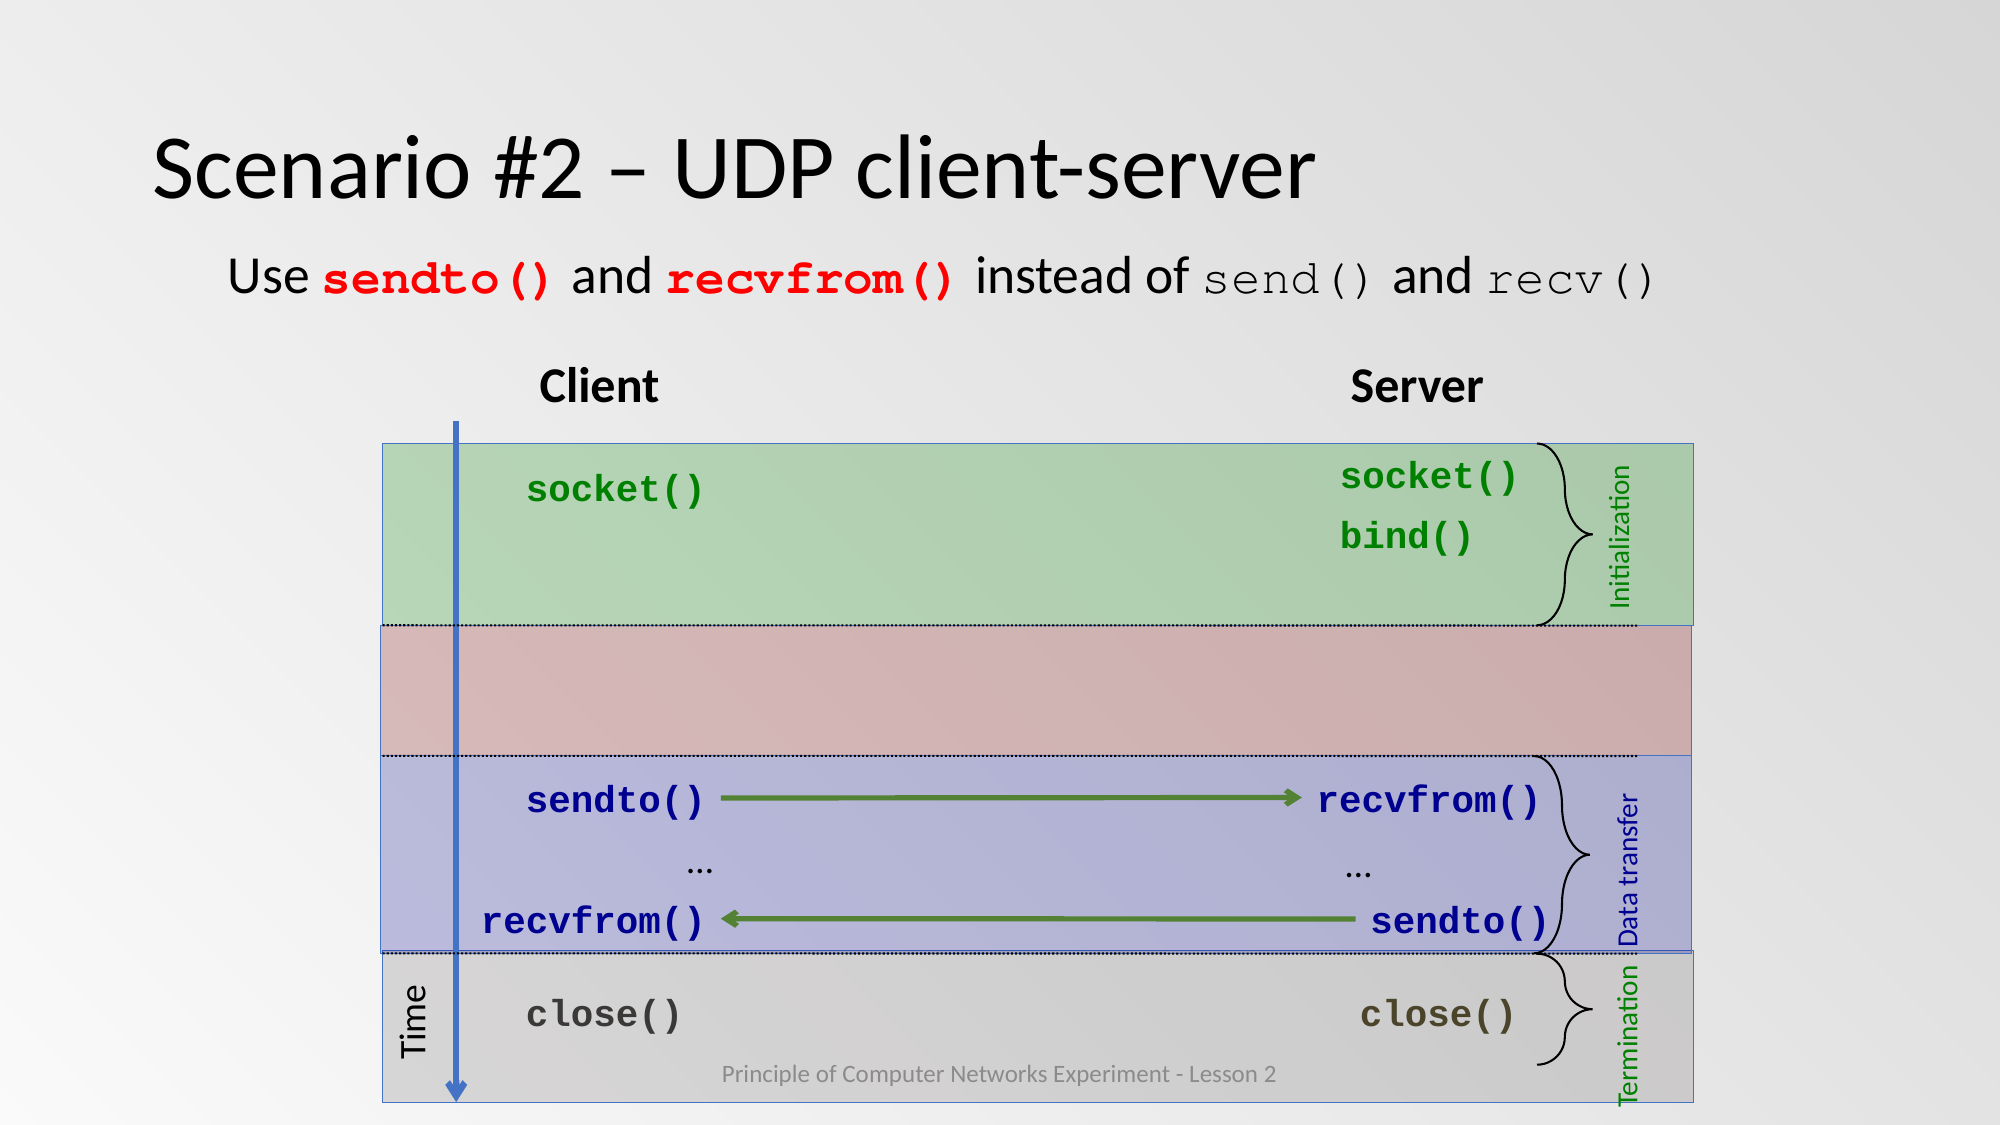

# Scenario #2 – UDP client-server
Use sendto() and recvfrom() instead of send() and recv()
Client
Server

socket()

socket()
Initialization
bind()

recvfrom()
sendto()
Data transfer
…
…
recvfrom()
sendto()

Termination

Time
close()
close()
73

Principle of Computer Networks Experiment - Lesson 2